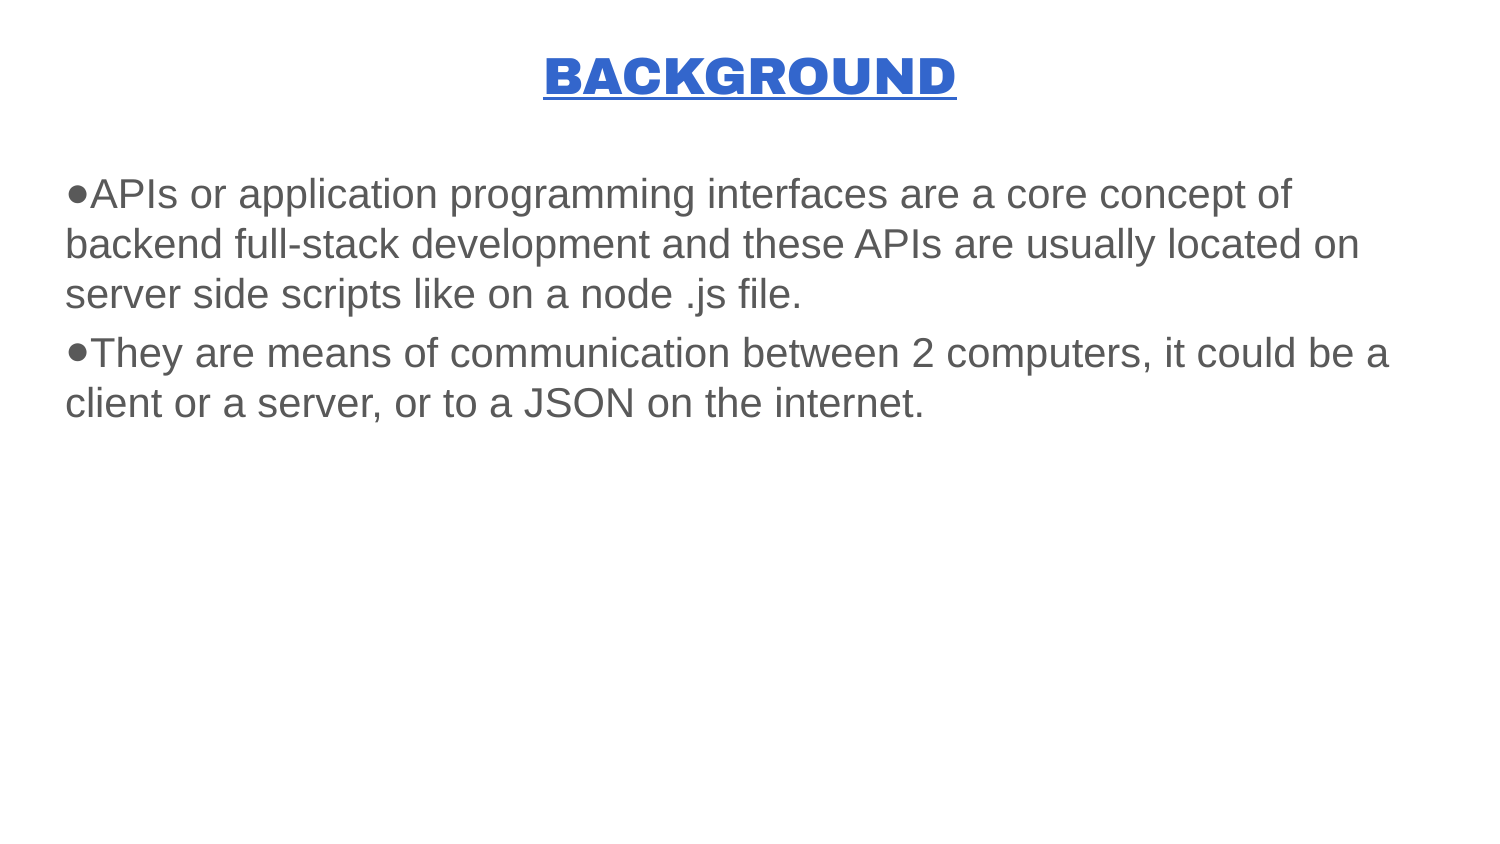

# BACKGROUND
APIs or application programming interfaces are a core concept of backend full-stack development and these APIs are usually located on server side scripts like on a node .js file.
They are means of communication between 2 computers, it could be a client or a server, or to a JSON on the internet.